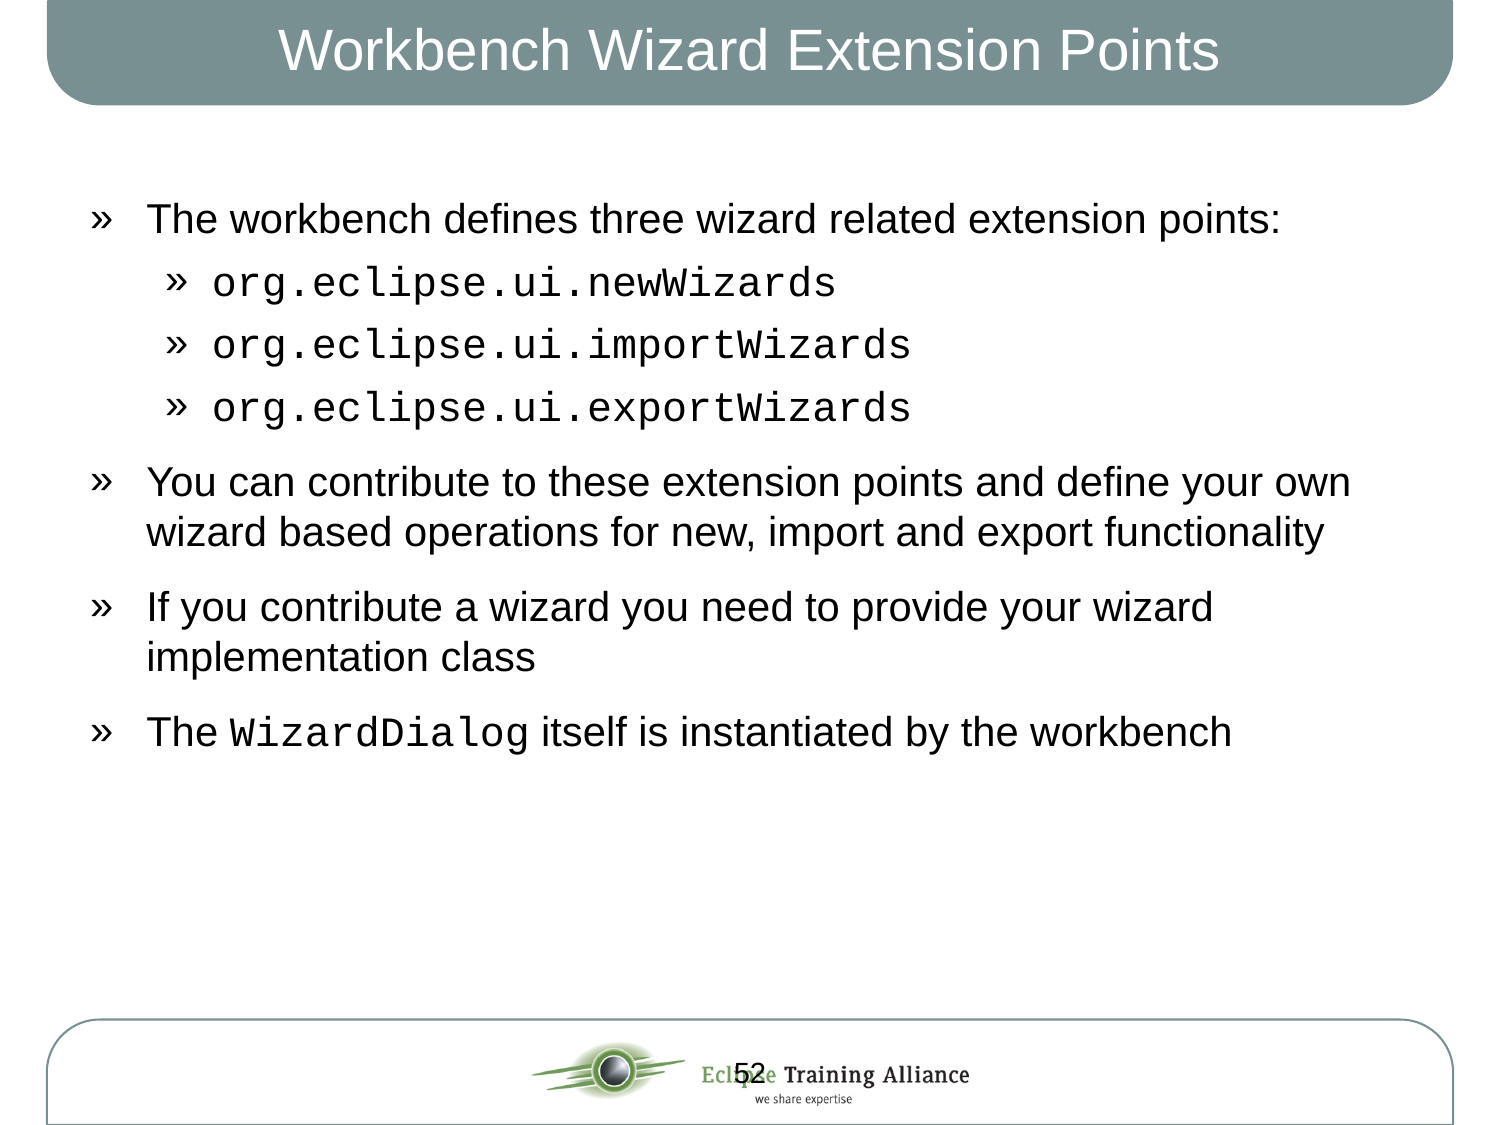

# Workbench Wizard Extension Points
The workbench defines three wizard related extension points:
org.eclipse.ui.newWizards
org.eclipse.ui.importWizards
org.eclipse.ui.exportWizards
You can contribute to these extension points and define your own wizard based operations for new, import and export functionality
If you contribute a wizard you need to provide your wizard implementation class
The WizardDialog itself is instantiated by the workbench
52